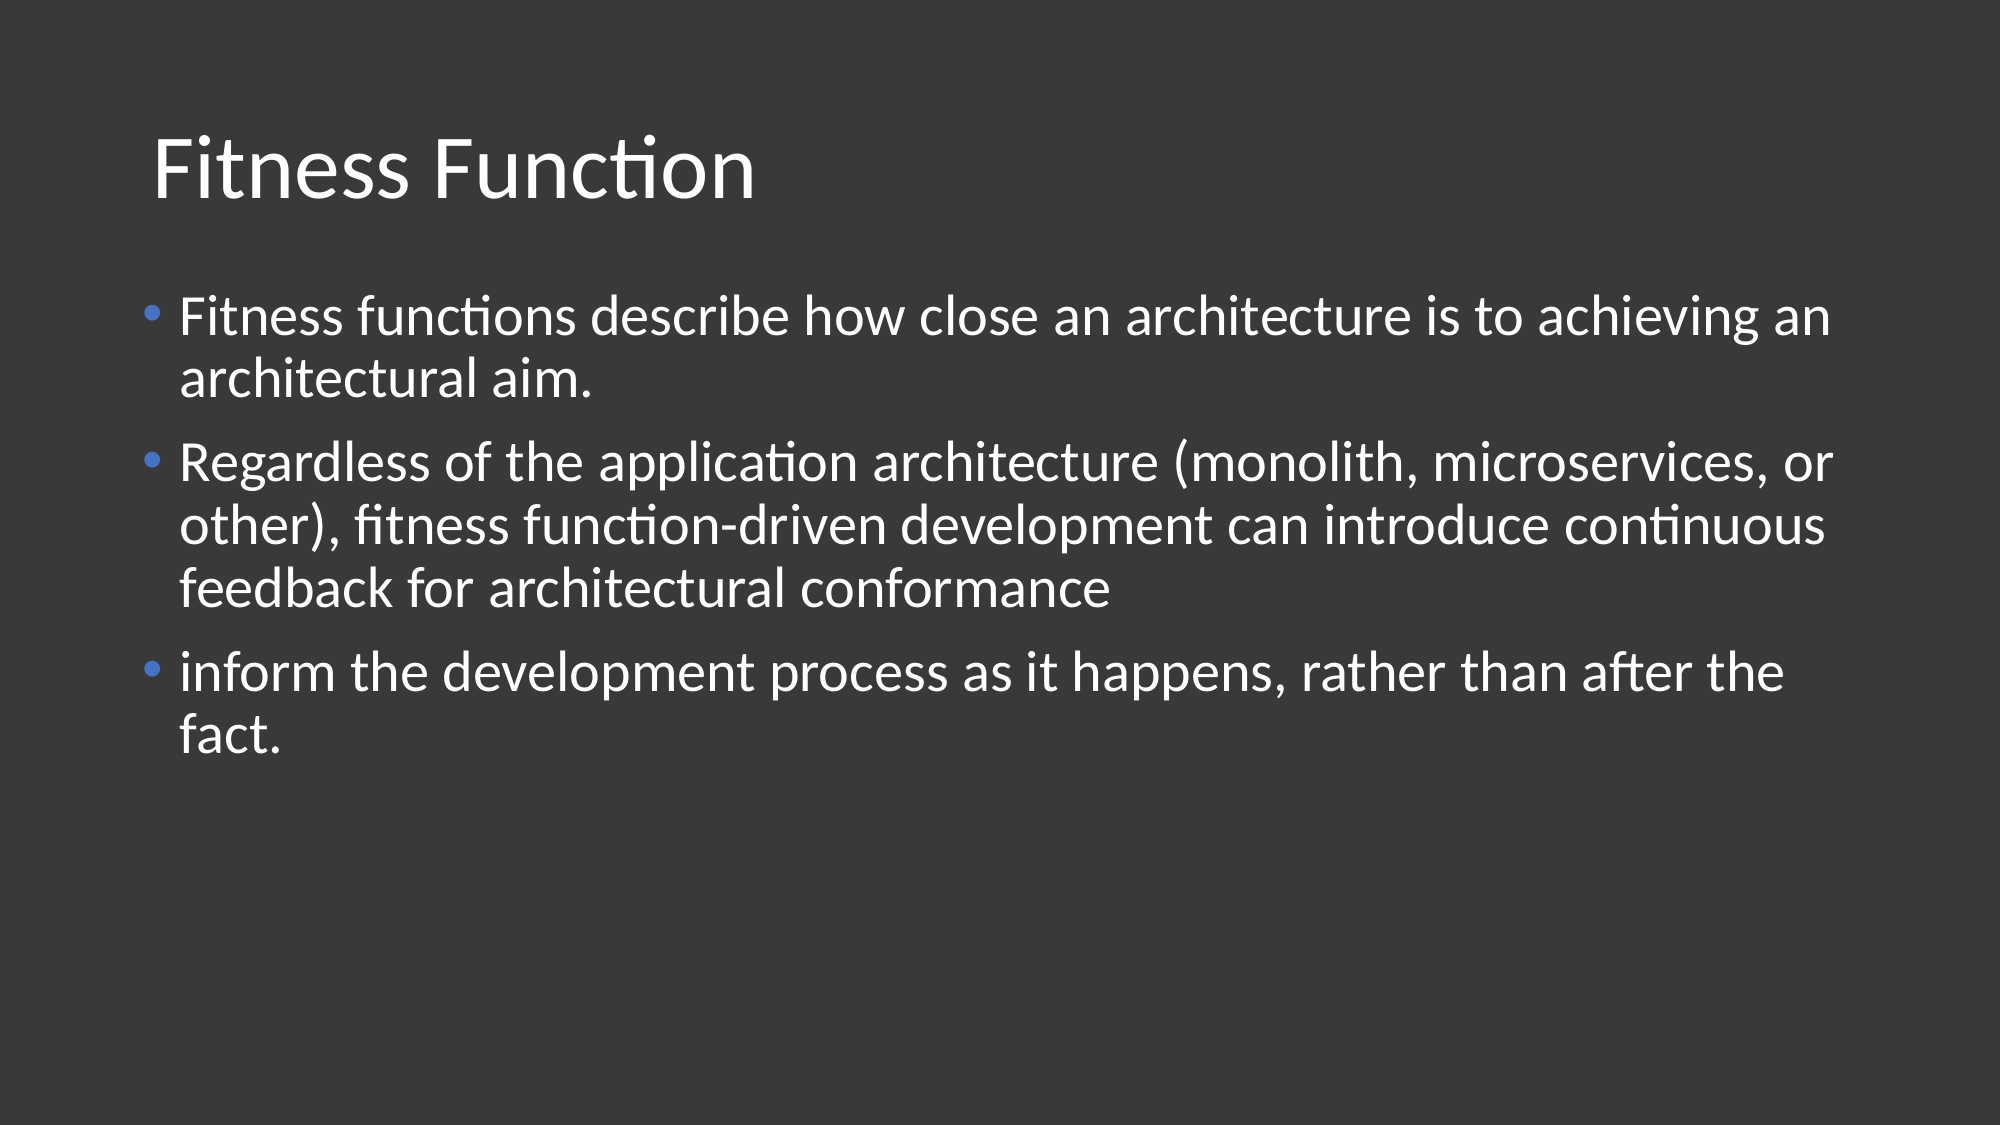

# Fitness Function
Fitness functions describe how close an architecture is to achieving an architectural aim.
Regardless of the application architecture (monolith, microservices, or other), fitness function-driven development can introduce continuous feedback for architectural conformance
inform the development process as it happens, rather than after the fact.